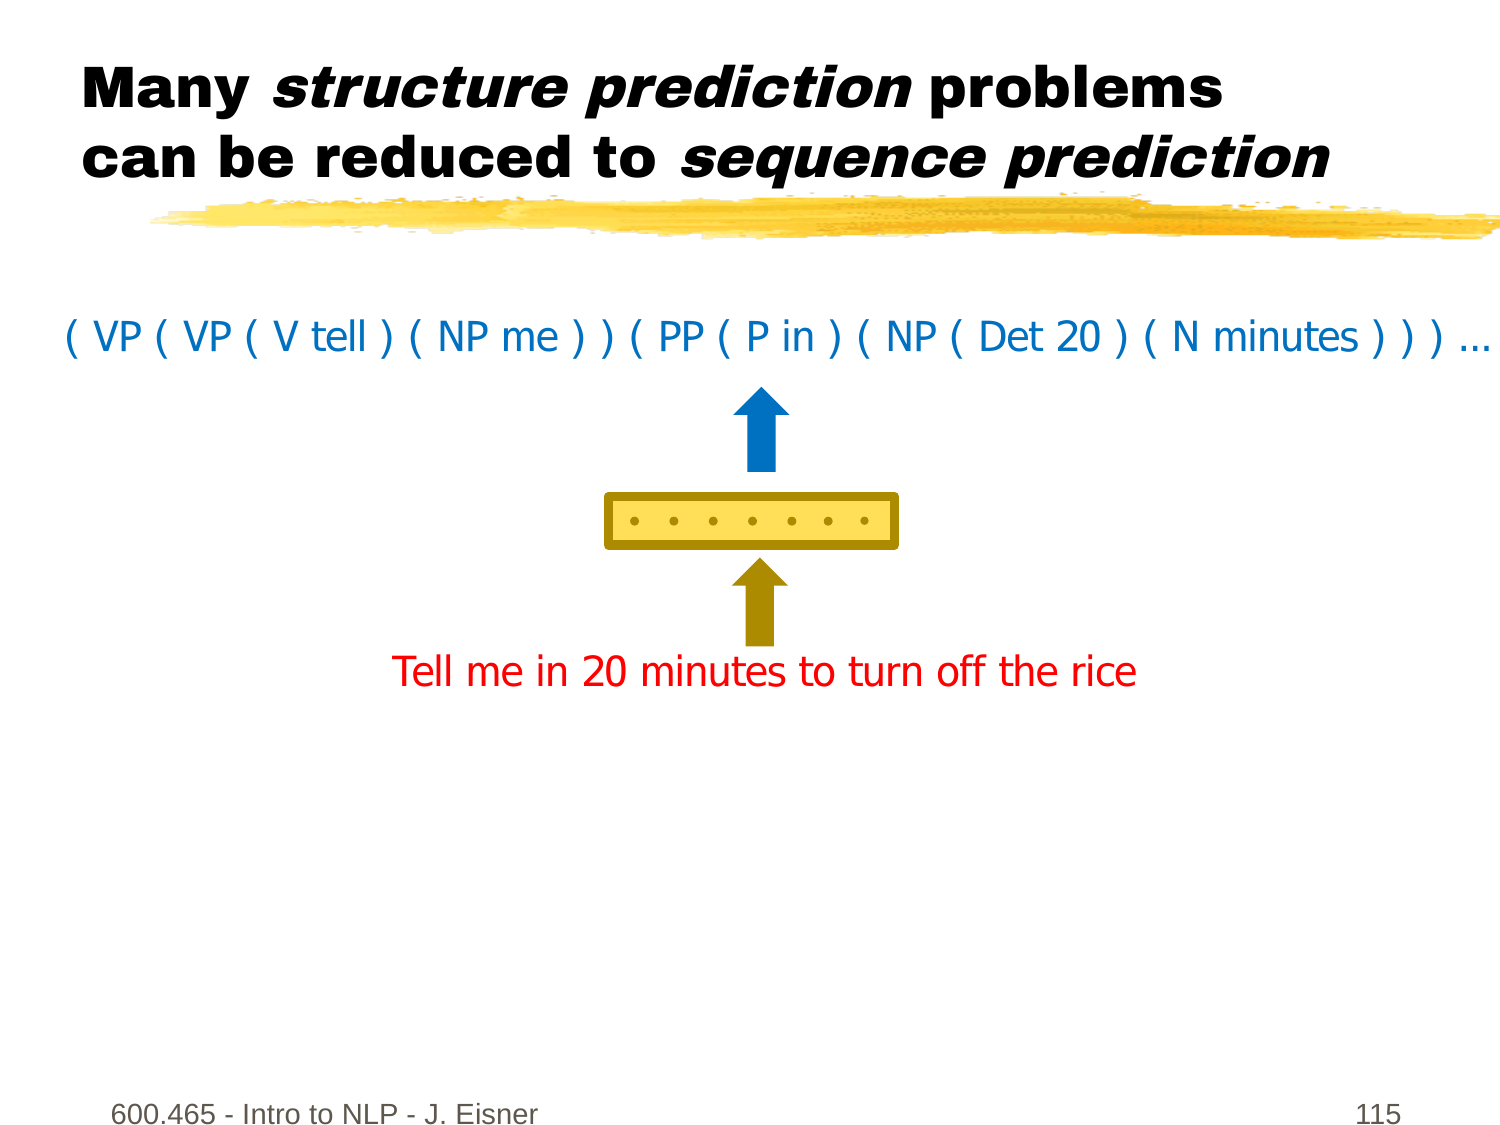

# Many structure prediction problems can be reduced to sequence prediction
( VP ( VP ( V tell ) ( NP me ) ) ( PP ( P in ) ( NP ( Det 20 ) ( N minutes ) ) ) …

Tell me in 20 minutes to turn off the rice
600.465 - Intro to NLP - J. Eisner
115